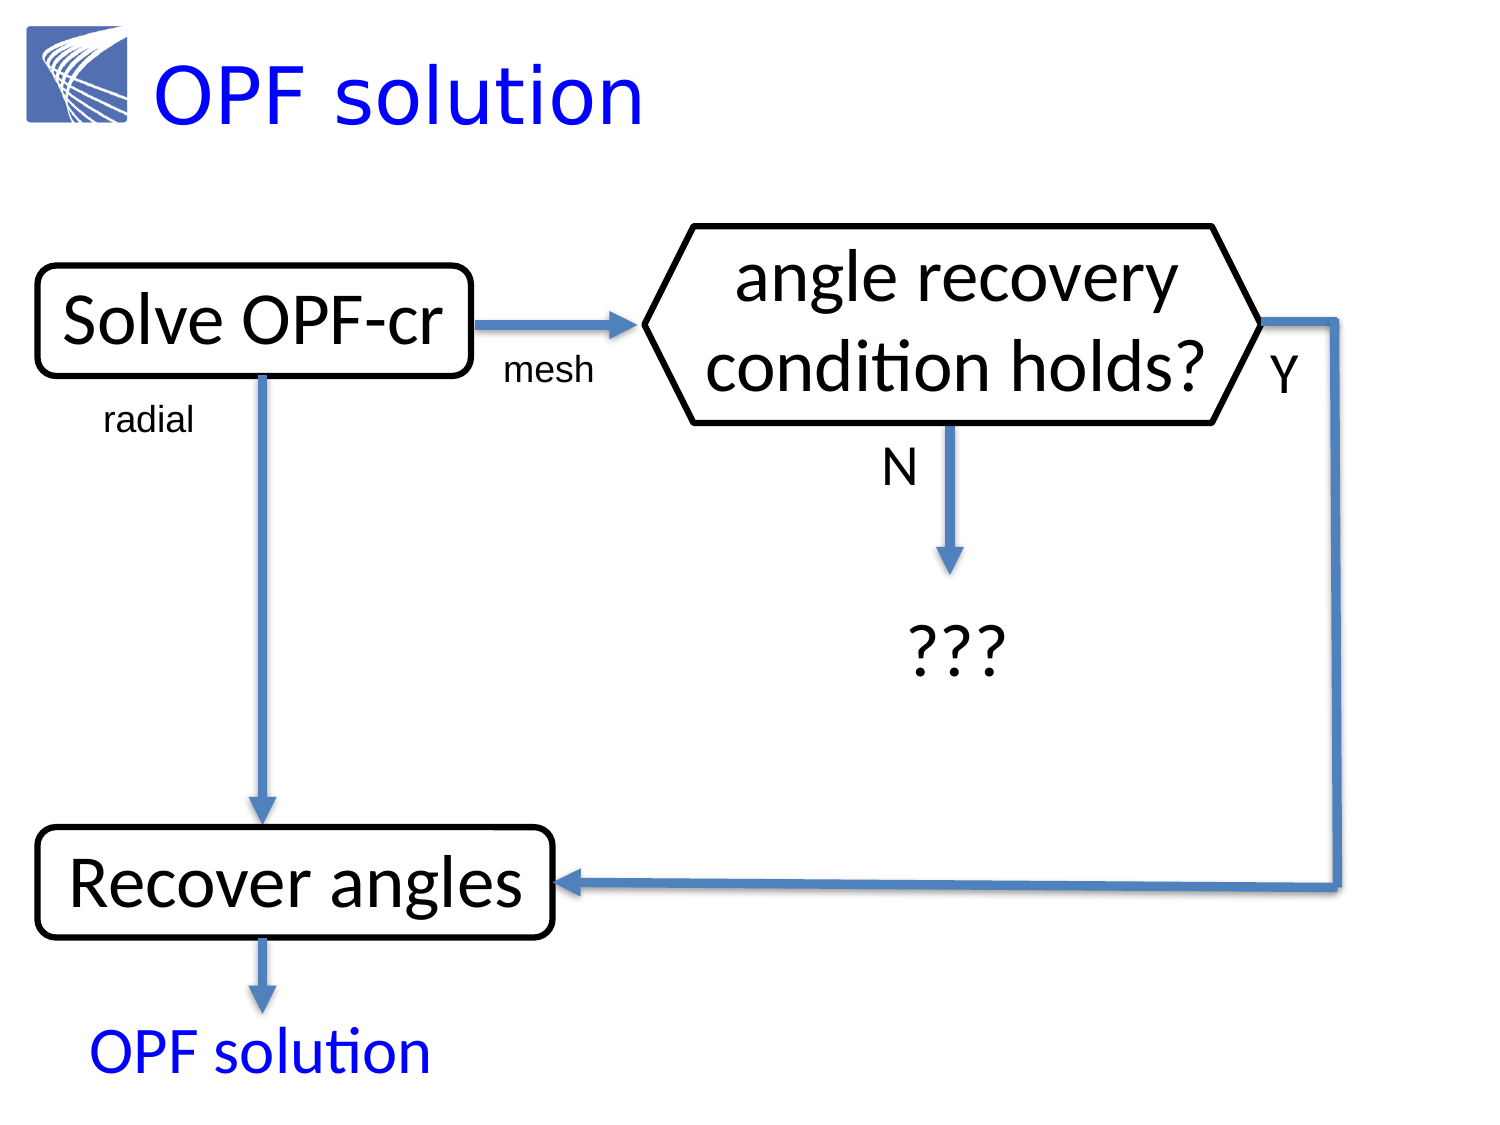

# OPF solution
angle recovery
condition holds?

Y
mesh
Solve OPF-cr

radial
N
???
Recover angles

OPF solution